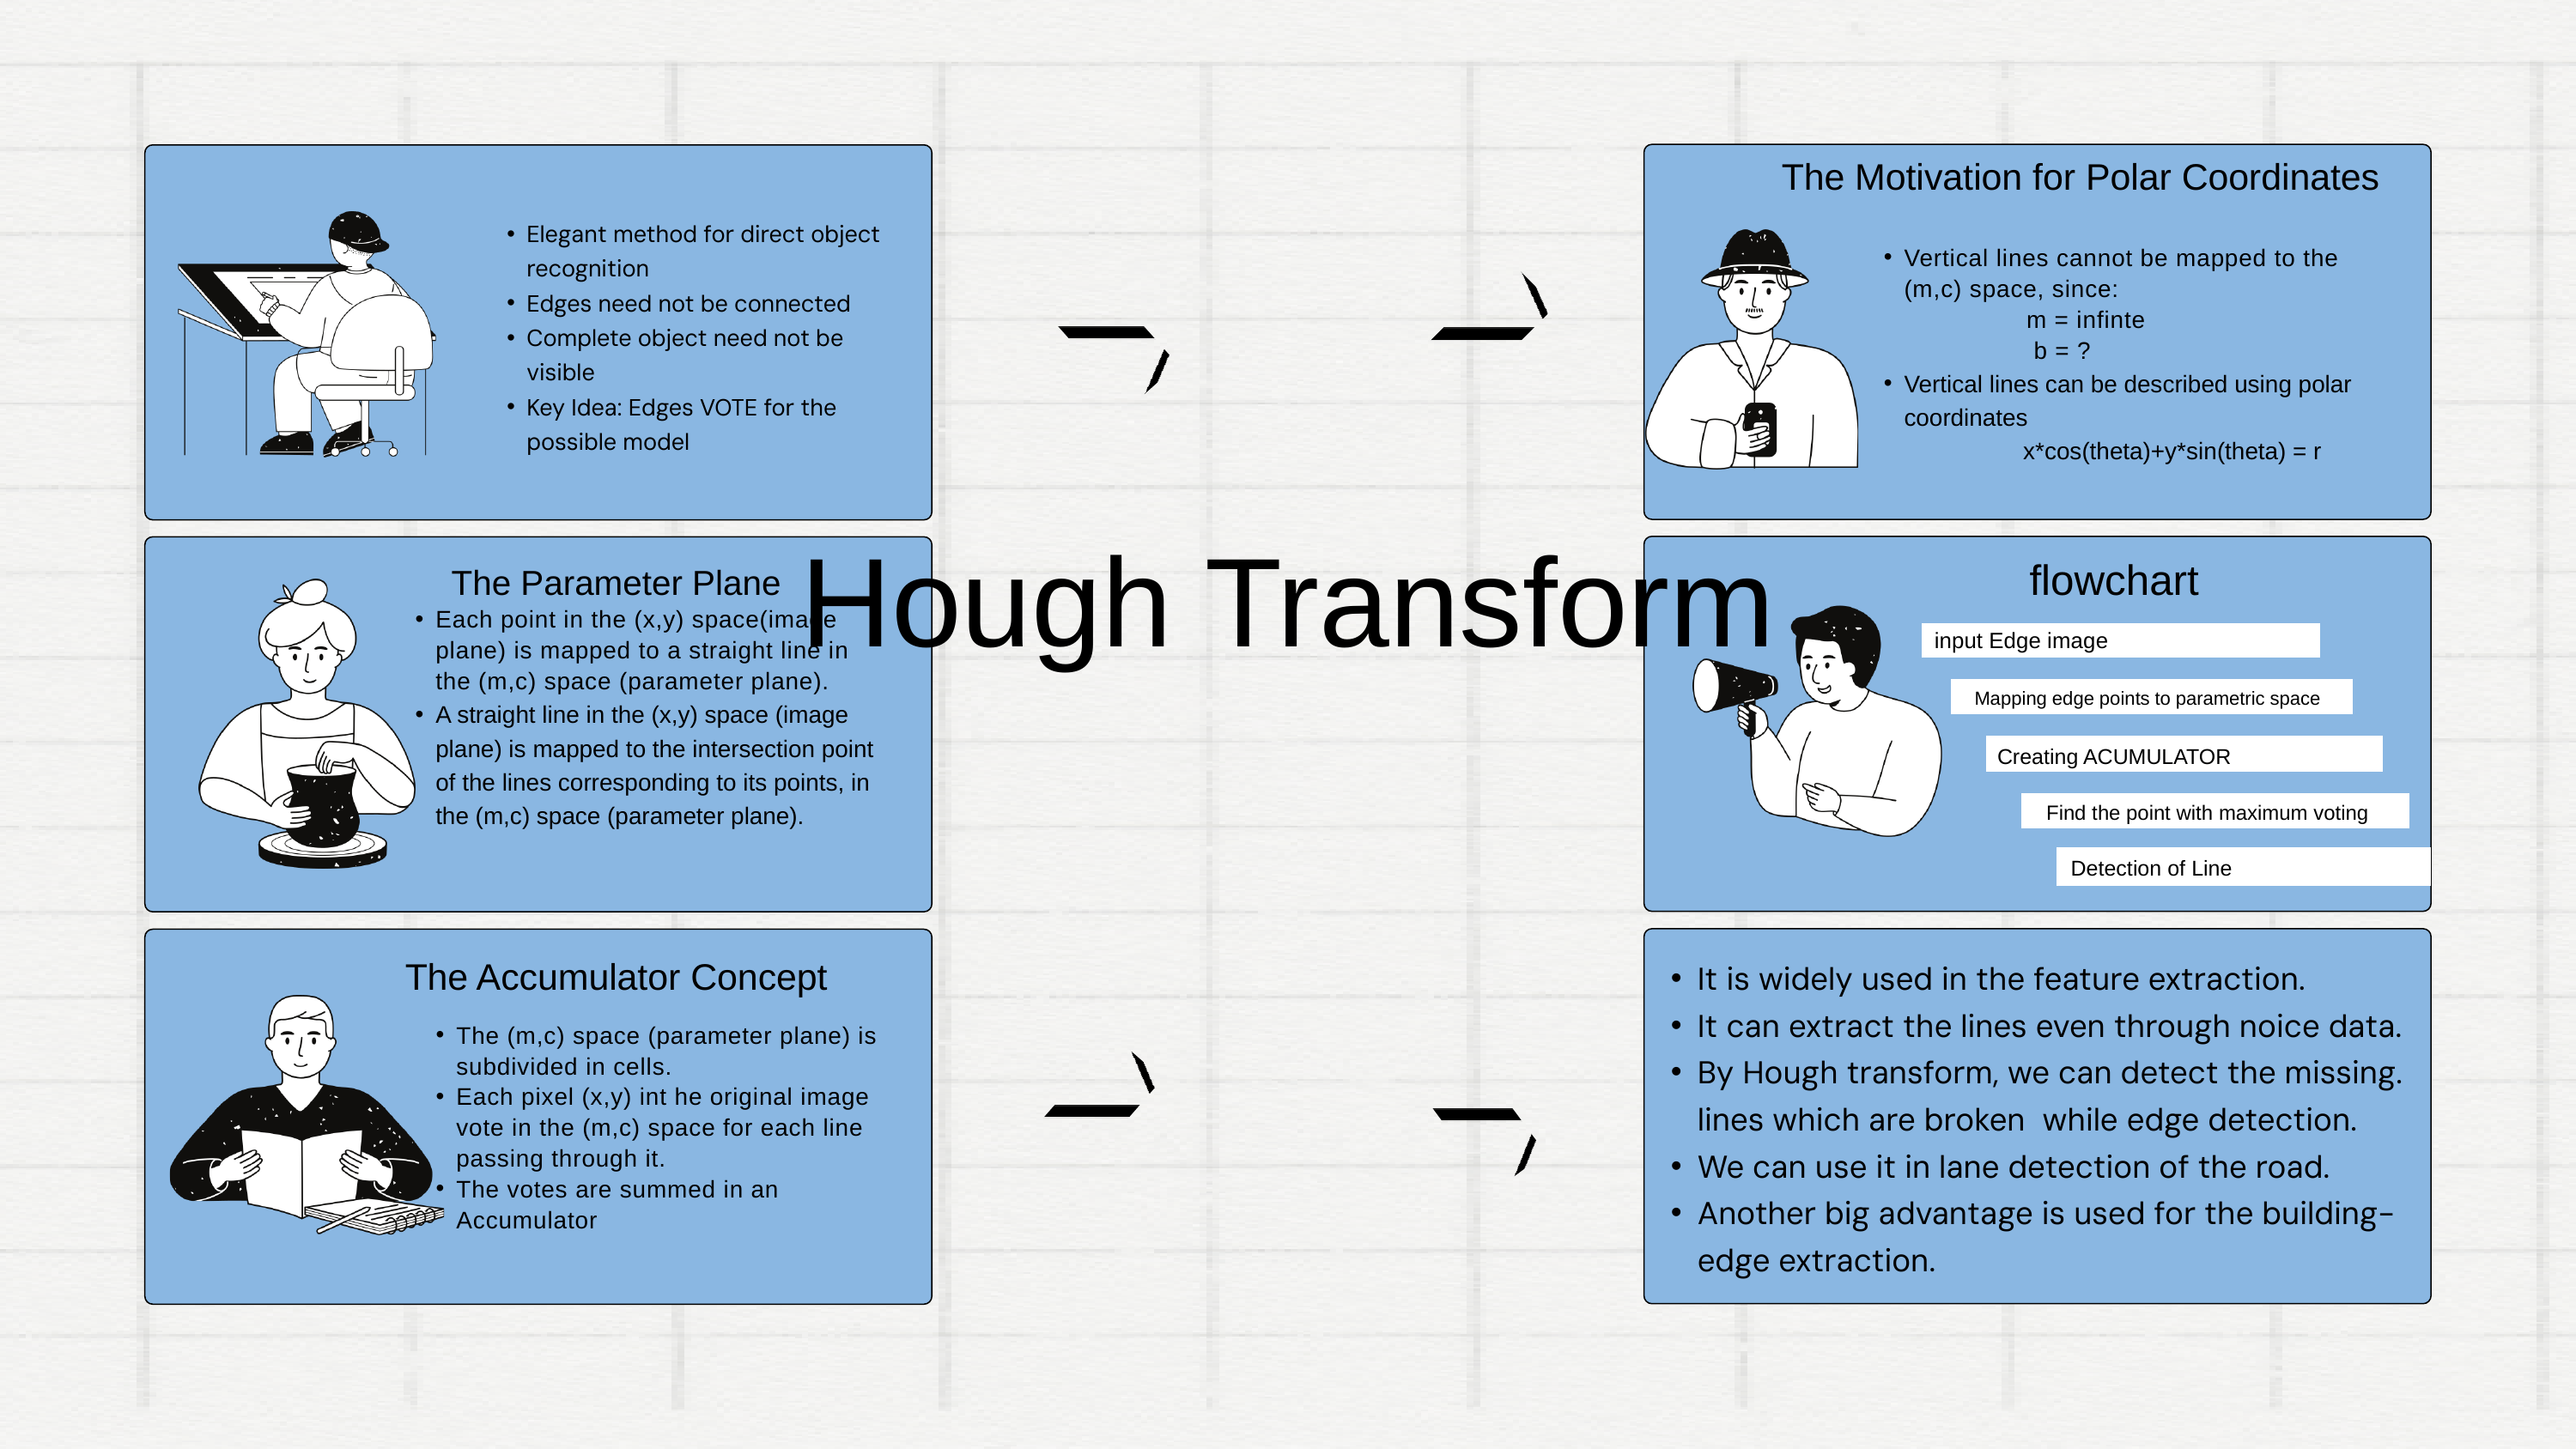

The Motivation for Polar Coordinates

Elegant method for direct object recognition
Edges need not be connected
Complete object need not be visible
Key Idea: Edges VOTE for the possible model

Vertical lines cannot be mapped to the (m,c) space, since:
                      m = infinte
                       b = ?
Vertical lines can be described using polar coordinates
                        x*cos(theta)+y*sin(theta) = r

Hough Transform

flowchart
The Parameter Plane

Each point in the (x,y) space(image plane) is mapped to a straight line in the (m,c) space (parameter plane).
A straight line in the (x,y) space (image plane) is mapped to the intersection point of the lines corresponding to its points, in the (m,c) space (parameter plane).
input Edge image

Mapping edge points to parametric space

Creating ACUMULATOR

Find the point with maximum voting

Detection of Line

The Accumulator Concept
It is widely used in the feature extraction.
It can extract the lines even through noice data.
By Hough transform, we can detect the missing. lines which are broken  while edge detection.
We can use it in lane detection of the road.
Another big advantage is used for the building-edge extraction.

The (m,c) space (parameter plane) is subdivided in cells.
Each pixel (x,y) int he original image vote in the (m,c) space for each line passing through it.
The votes are summed in an Accumulator